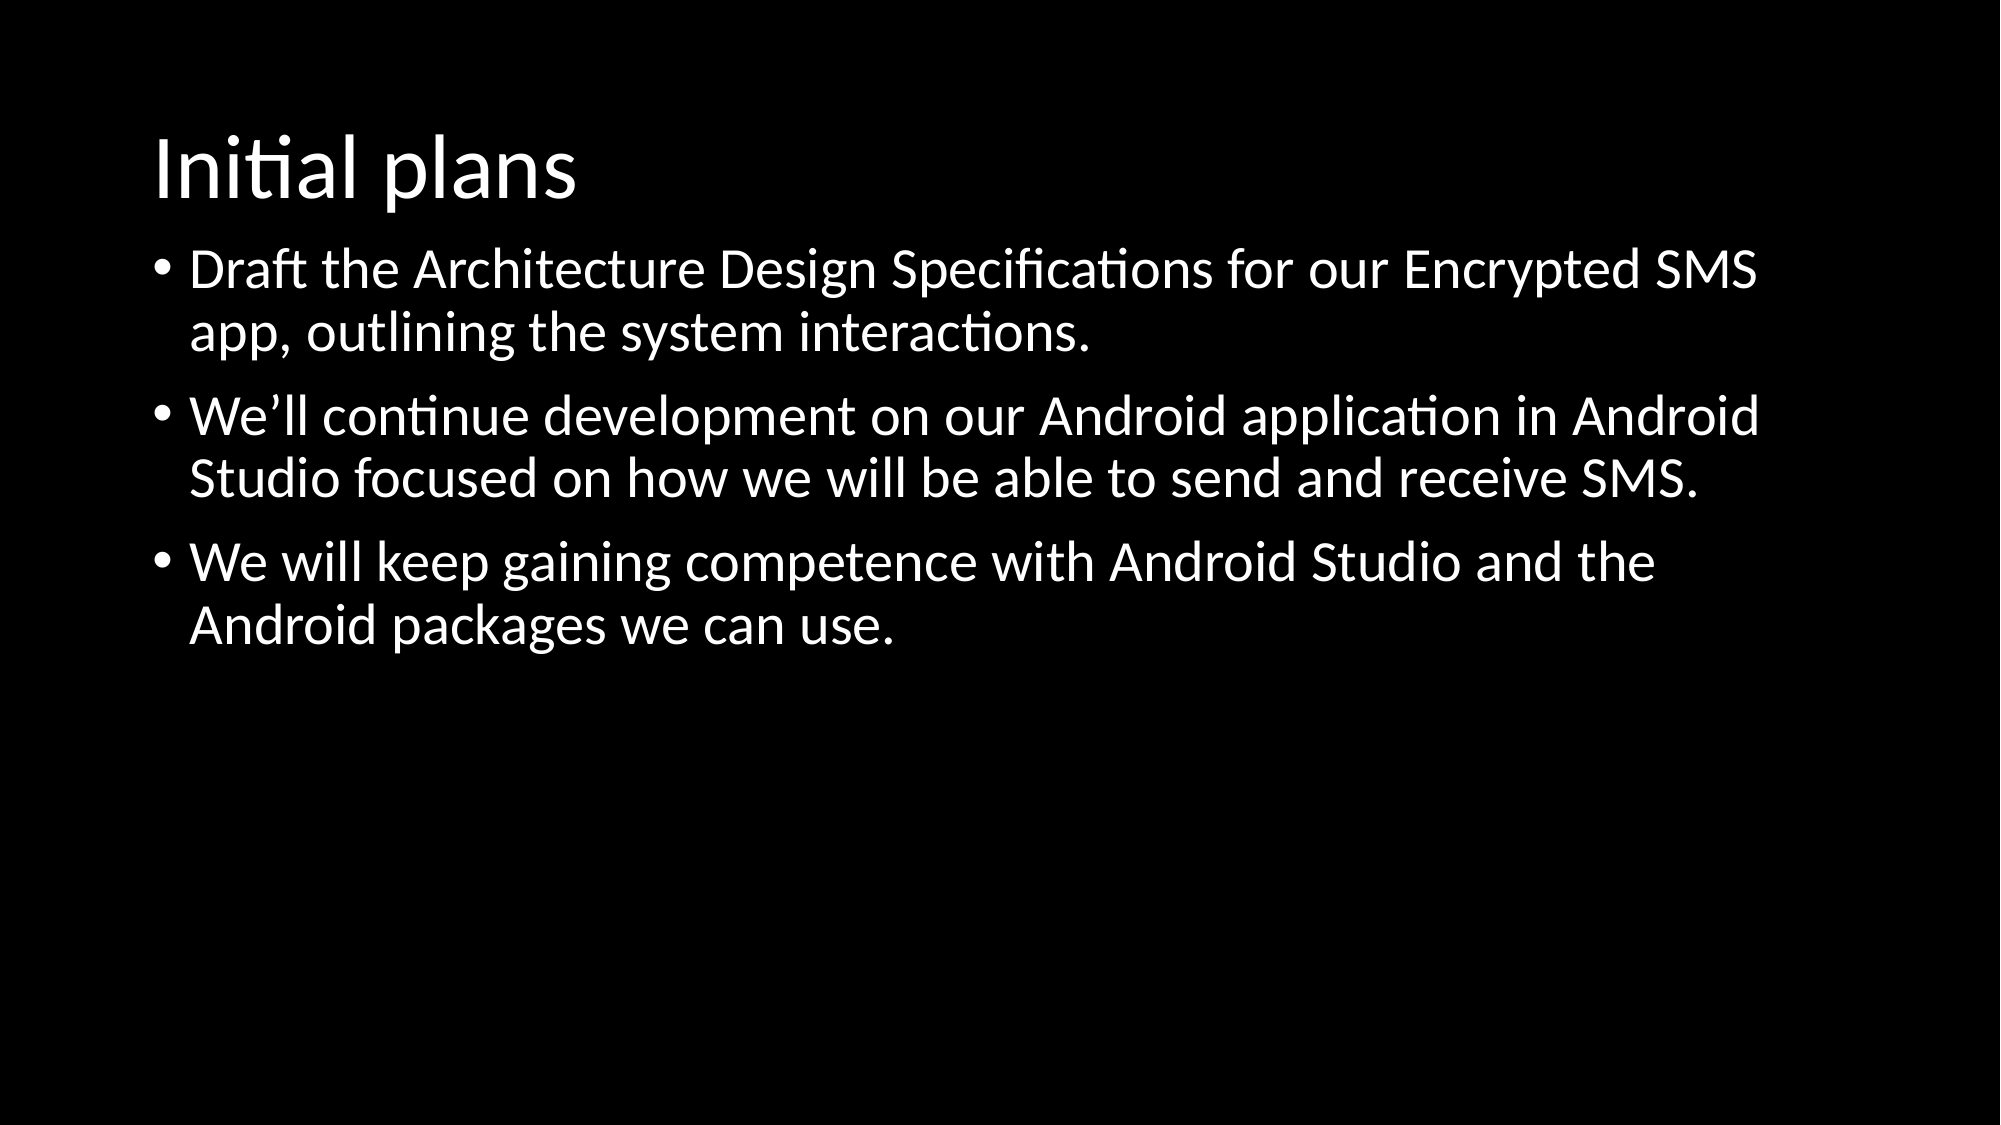

# Initial plans
Draft the Architecture Design Specifications for our Encrypted SMS app, outlining the system interactions.
We’ll continue development on our Android application in Android Studio focused on how we will be able to send and receive SMS.
We will keep gaining competence with Android Studio and the Android packages we can use.